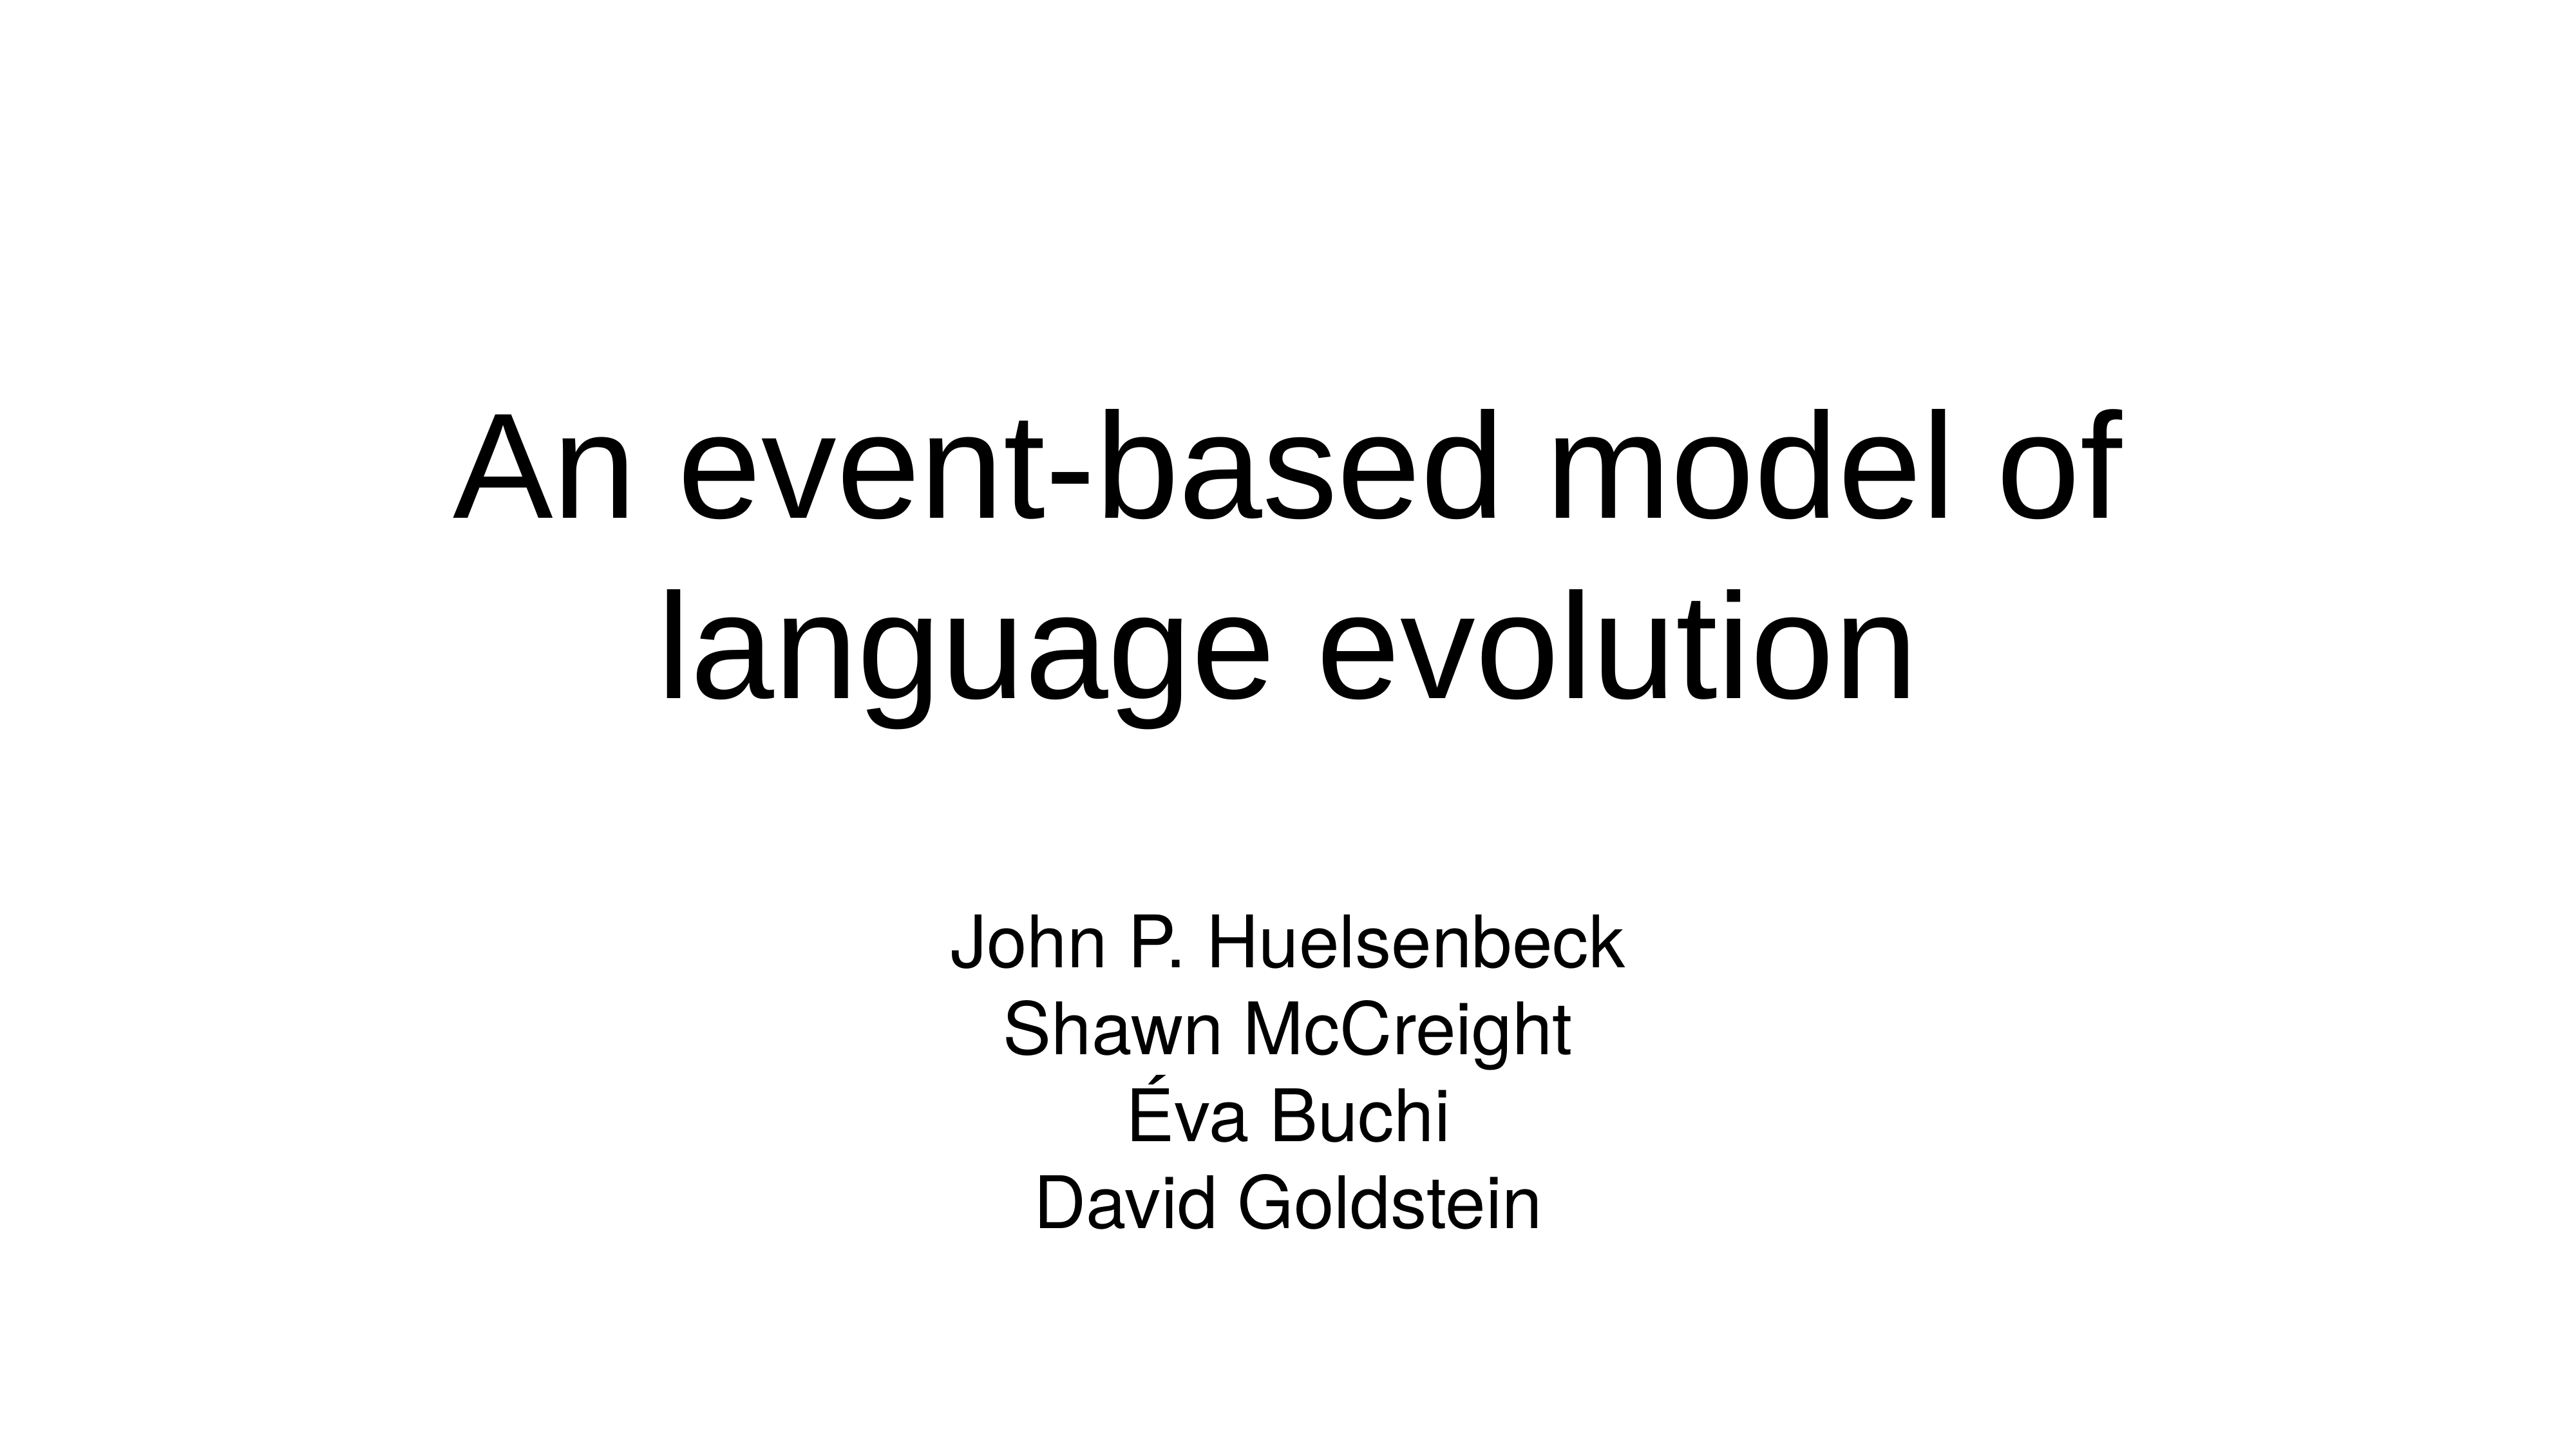

# An event-based model of language evolution
John P. Huelsenbeck
Shawn McCreight
Éva Buchi
David Goldstein